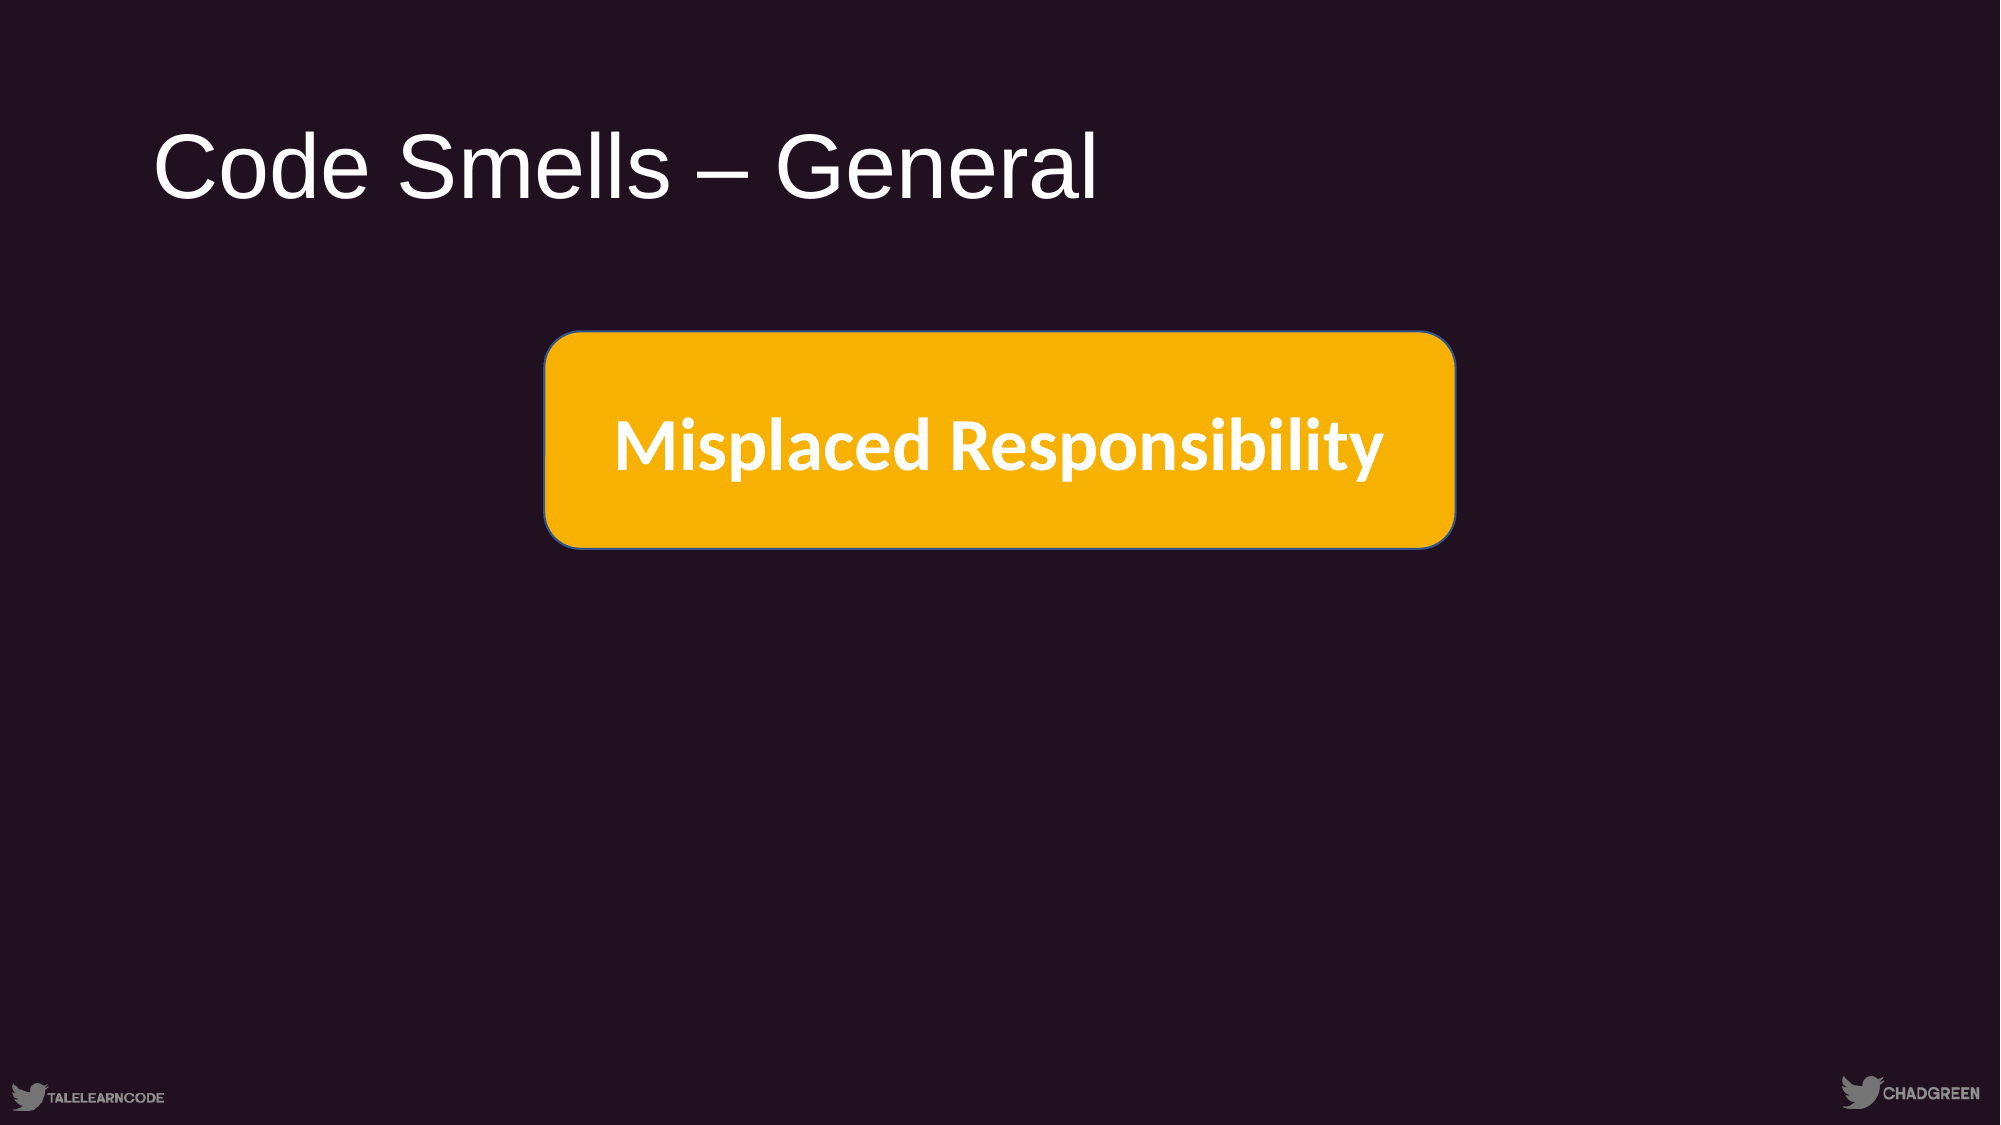

# Code Smells – General
Misplaced Responsibility